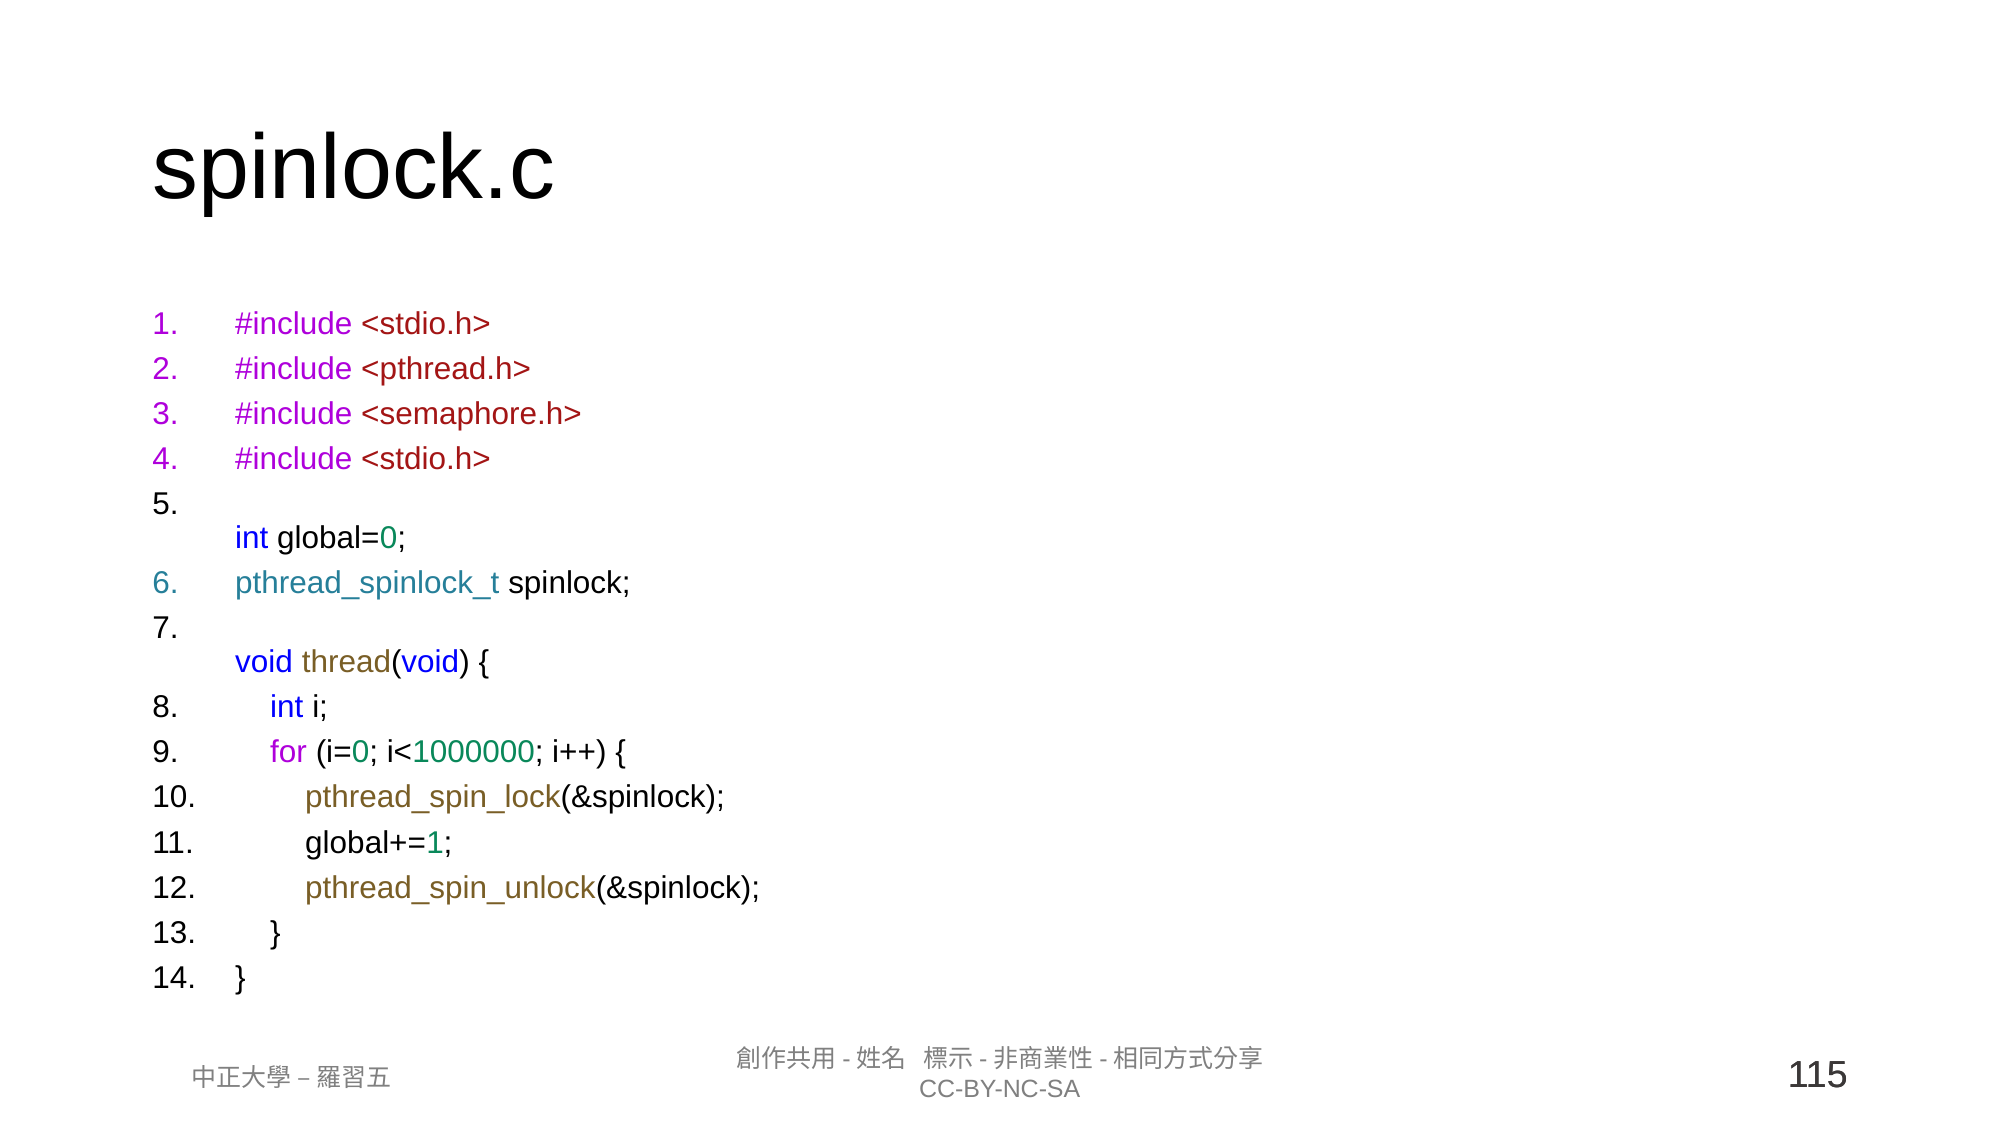

# spinlock.c
#include <stdio.h>
#include <pthread.h>
#include <semaphore.h>
#include <stdio.h>
int global=0;
pthread_spinlock_t spinlock;
void thread(void) {
    int i;
    for (i=0; i<1000000; i++) {
        pthread_spin_lock(&spinlock);
        global+=1;
        pthread_spin_unlock(&spinlock);
    }
}